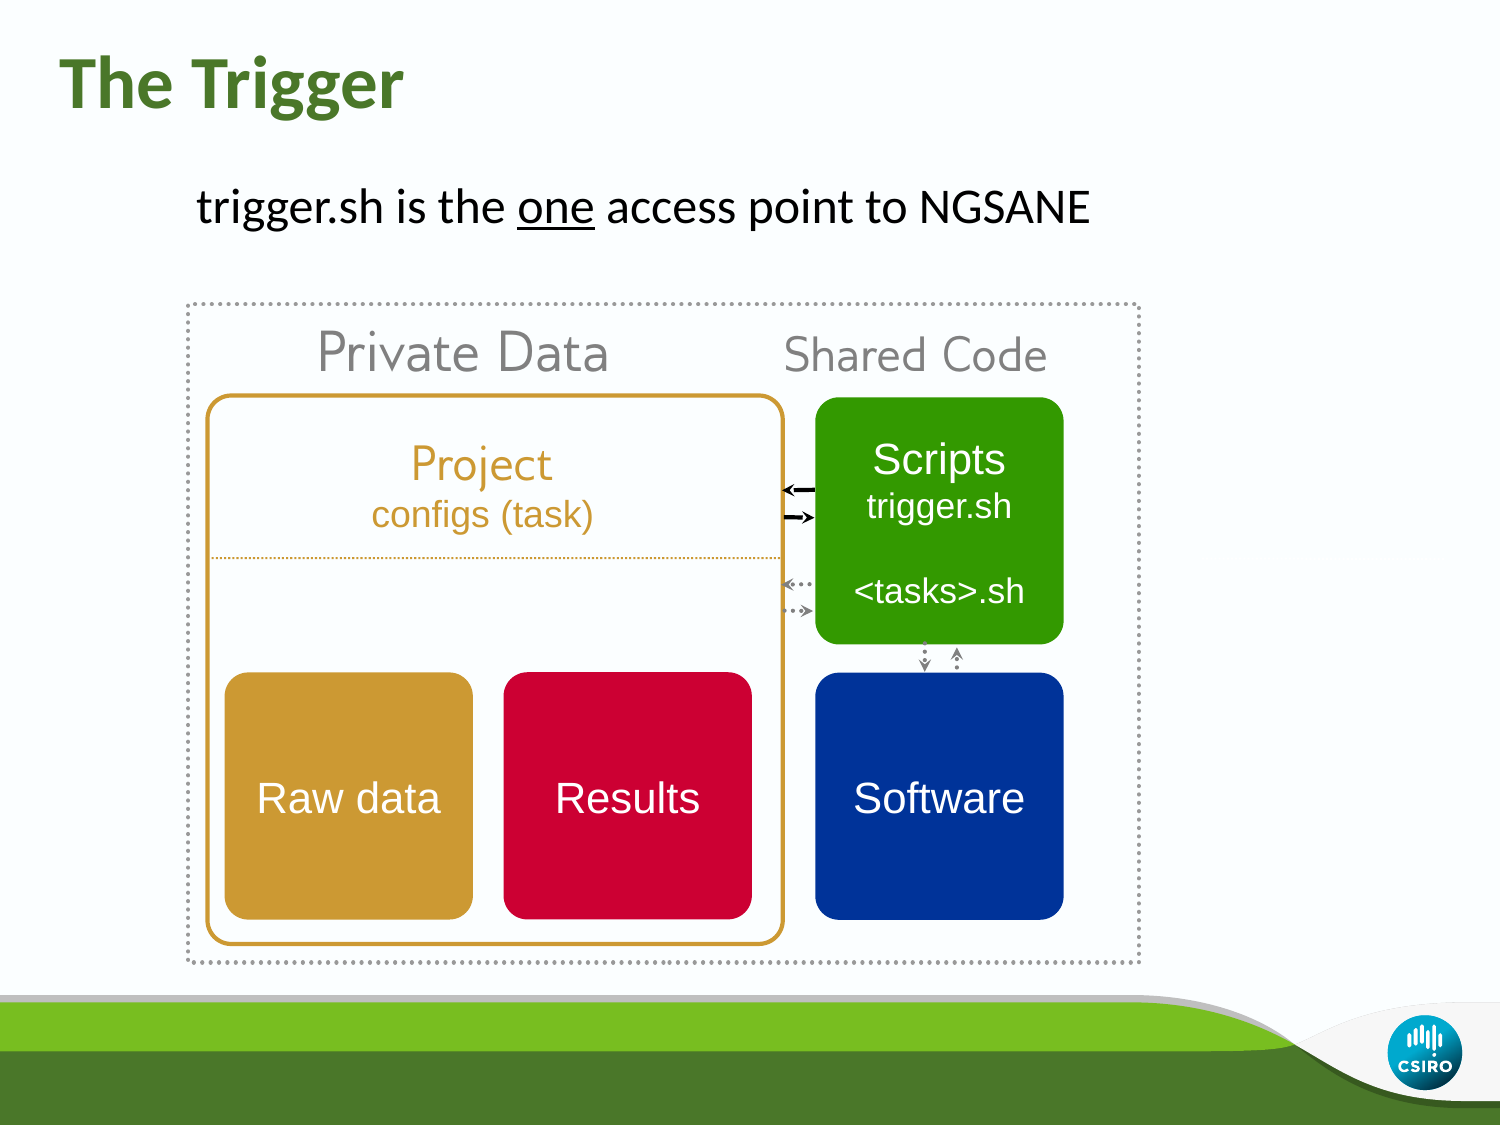

# The Trigger
trigger.sh is the one access point to NGSANE

Scripts
trigger.sh

<tasks>.sh

Results
Raw data
Software
Shared Code
Project
configs (task)
Private Data